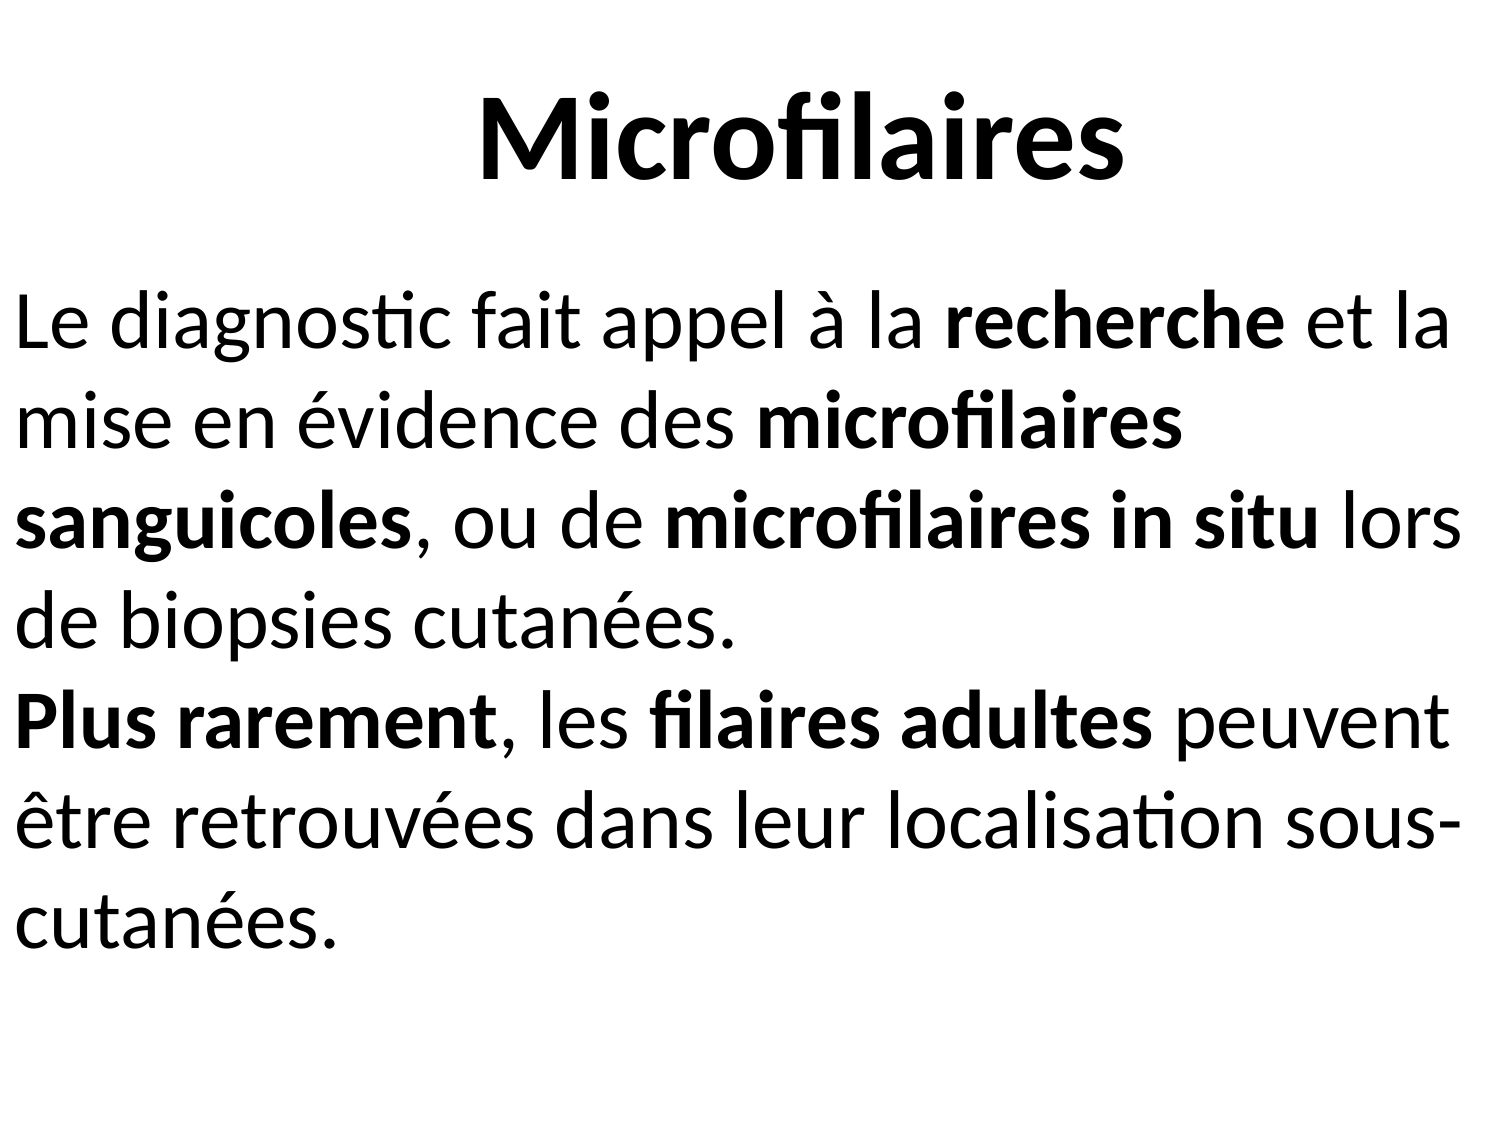

Microfilaires
Le diagnostic fait appel à la recherche et la mise en évidence des microfilaires sanguicoles, ou de microfilaires in situ lors de biopsies cutanées.
Plus rarement, les filaires adultes peuvent être retrouvées dans leur localisation sous-cutanées.